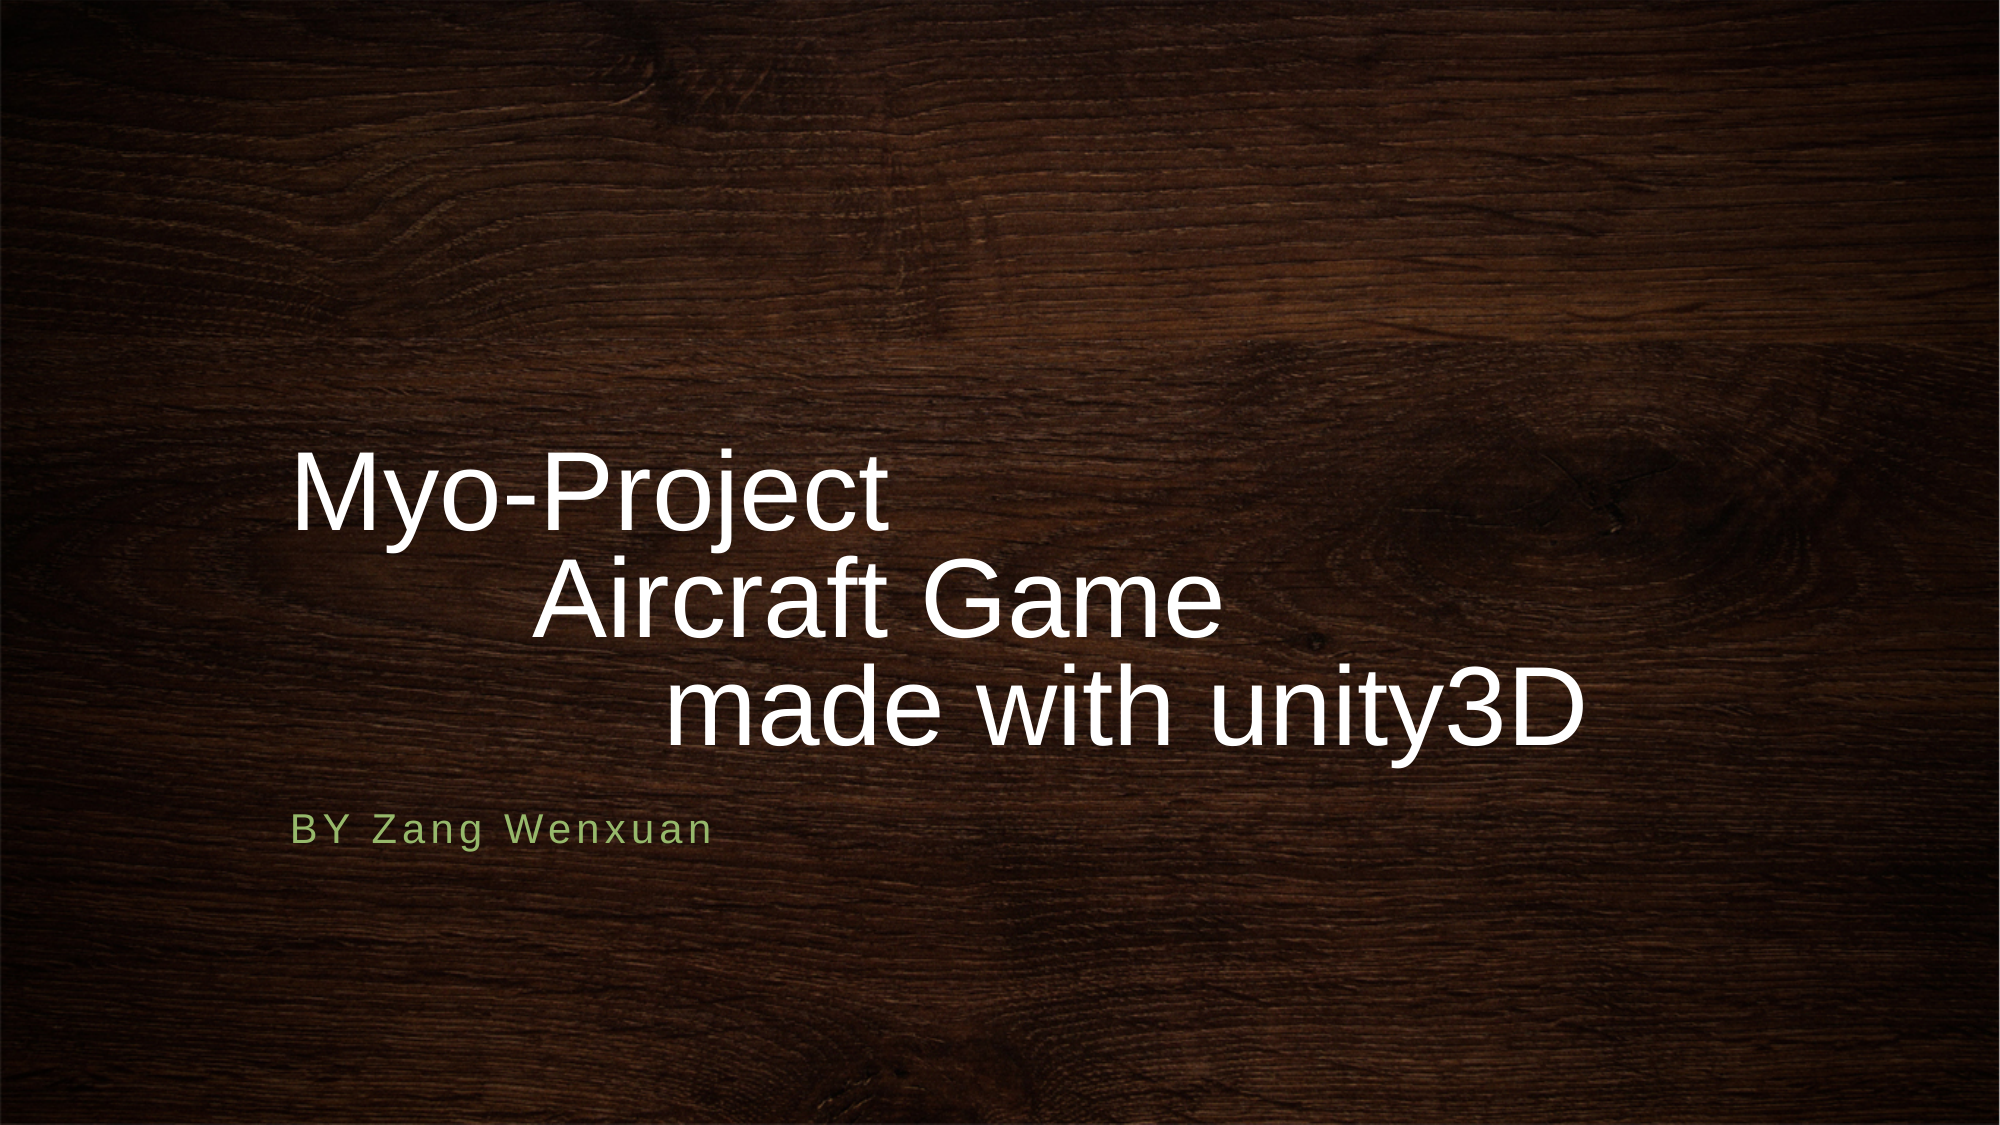

# Myo-Project Aircraft Game made with unity3D
BY Zang Wenxuan